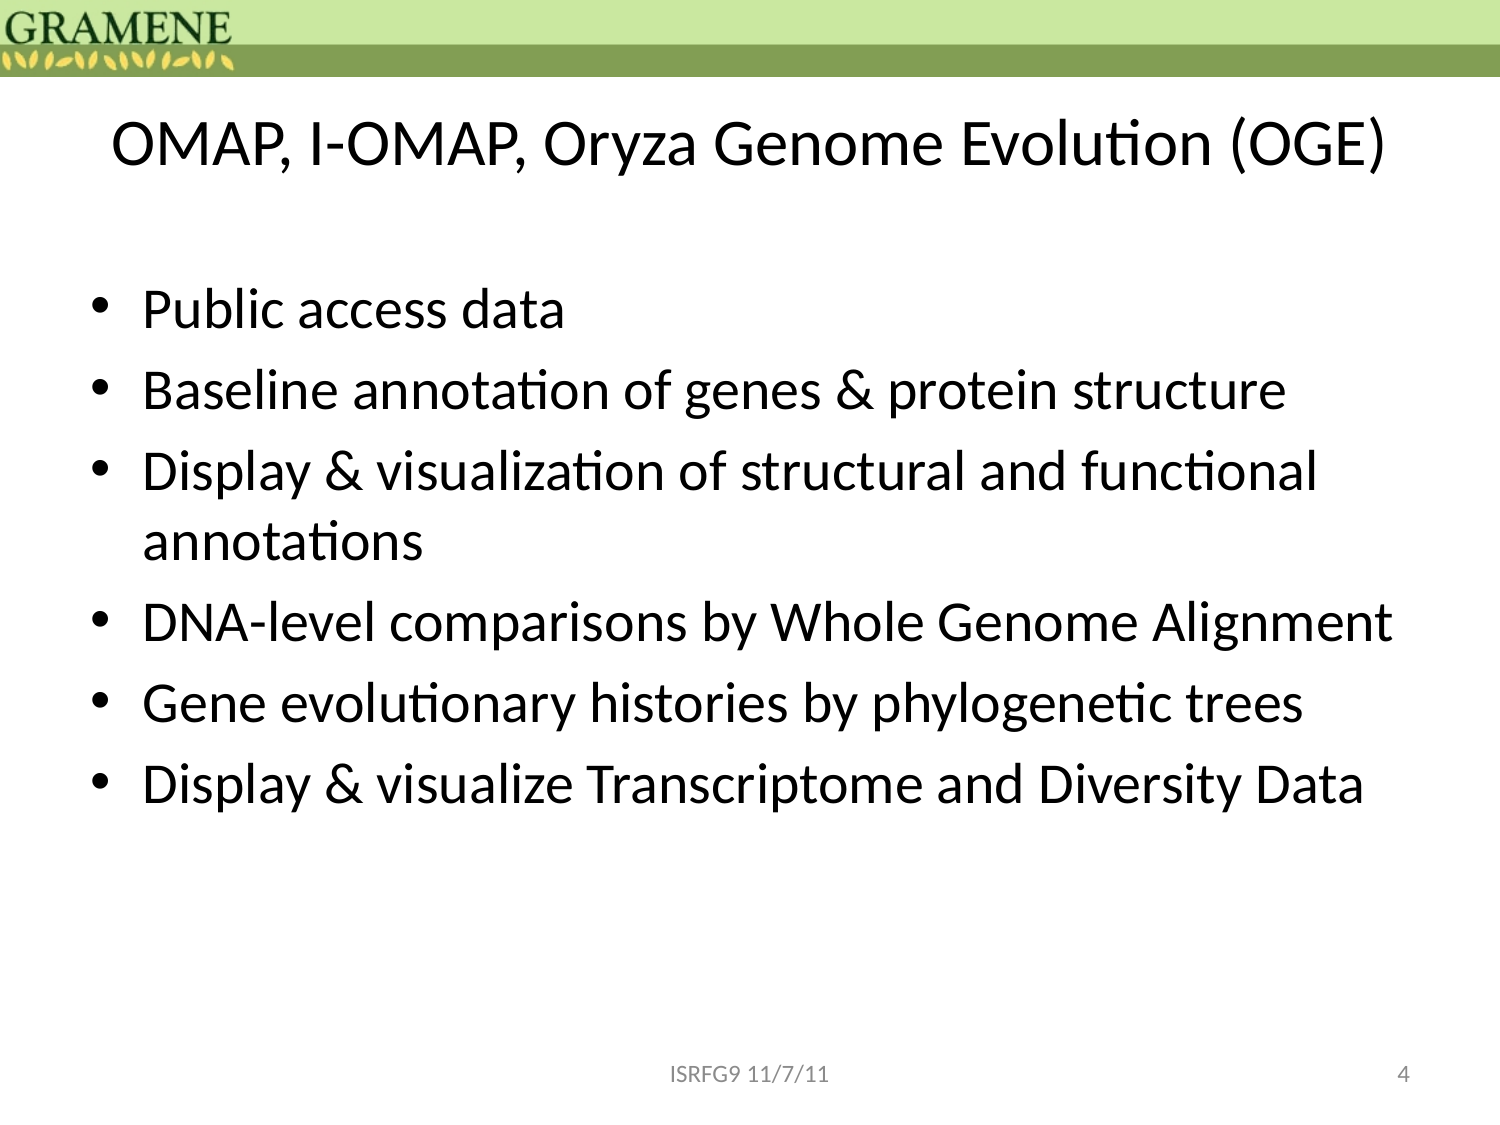

# OMAP, I-OMAP, Oryza Genome Evolution (OGE)
Public access data
Baseline annotation of genes & protein structure
Display & visualization of structural and functional annotations
DNA-level comparisons by Whole Genome Alignment
Gene evolutionary histories by phylogenetic trees
Display & visualize Transcriptome and Diversity Data

ISRFG9 11/7/11
4